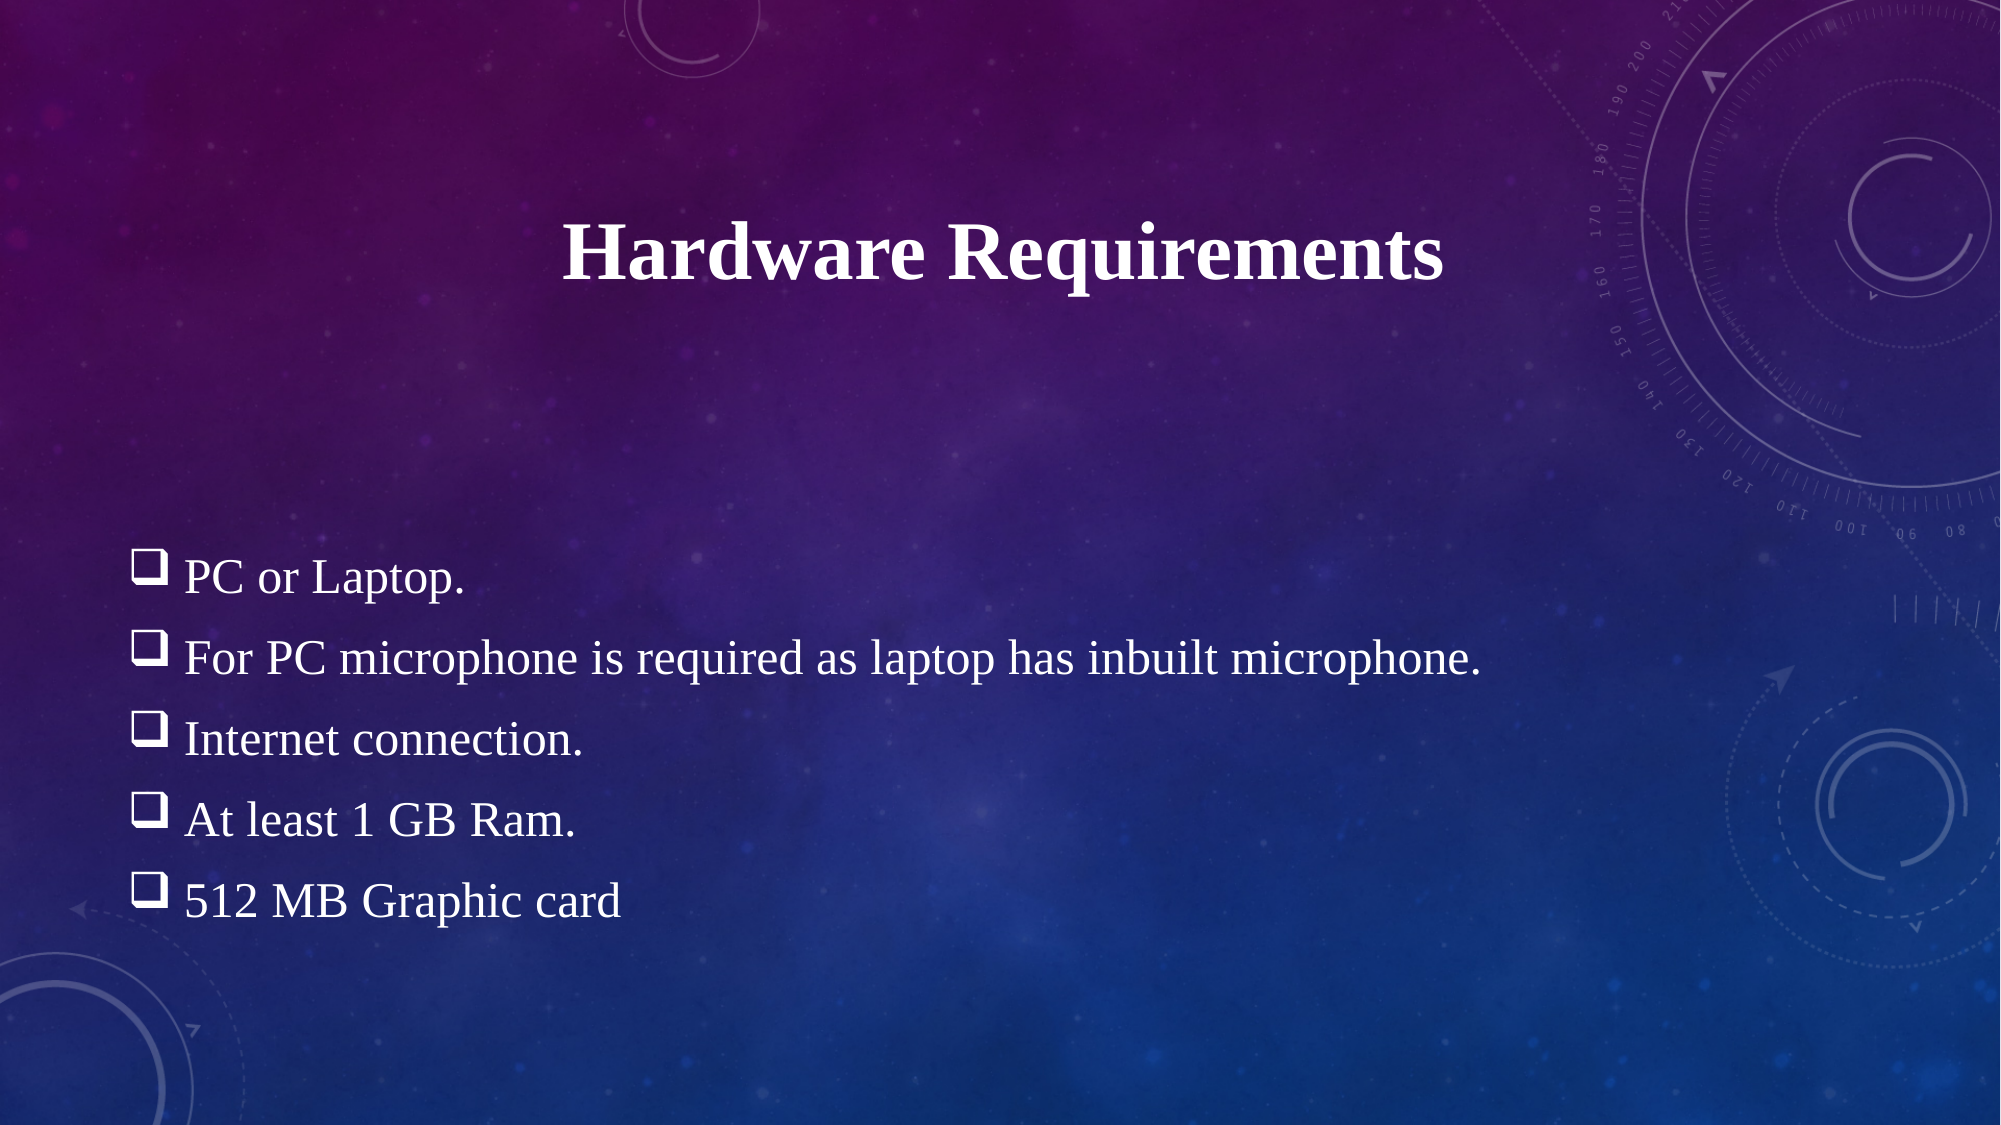

# Hardware Requirements
PC or Laptop.
For PC microphone is required as laptop has inbuilt microphone.
Internet connection.
At least 1 GB Ram.
512 MB Graphic card